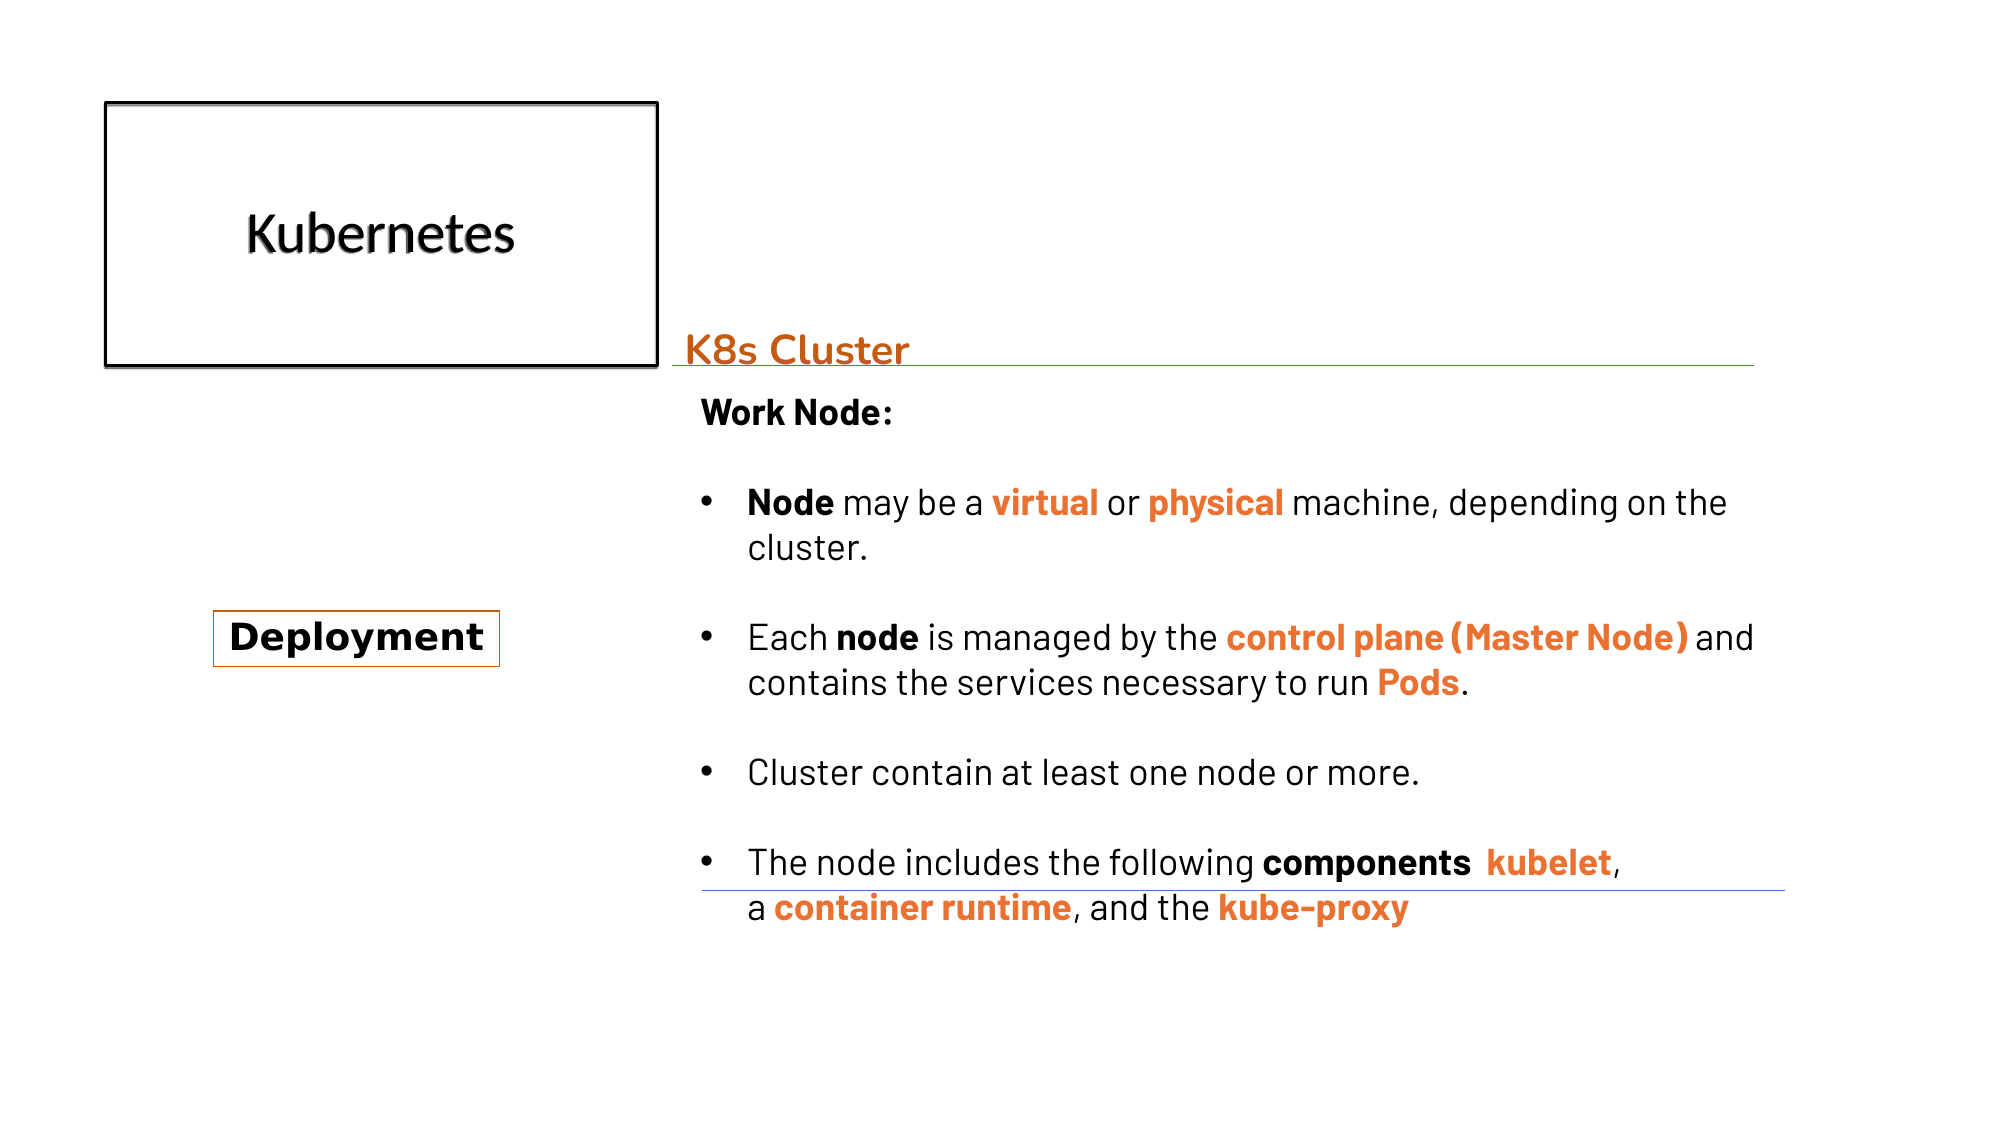

# Kubernetes
K8s Cluster
Work Node:

Node may be a virtual or physical machine, depending on the cluster.

Each node is managed by the control plane (Master Node) and contains the services necessary to run Pods.

Cluster contain at least one node or more.

The node includes the following components  kubelet, a container runtime, and the kube-proxy
Deployment